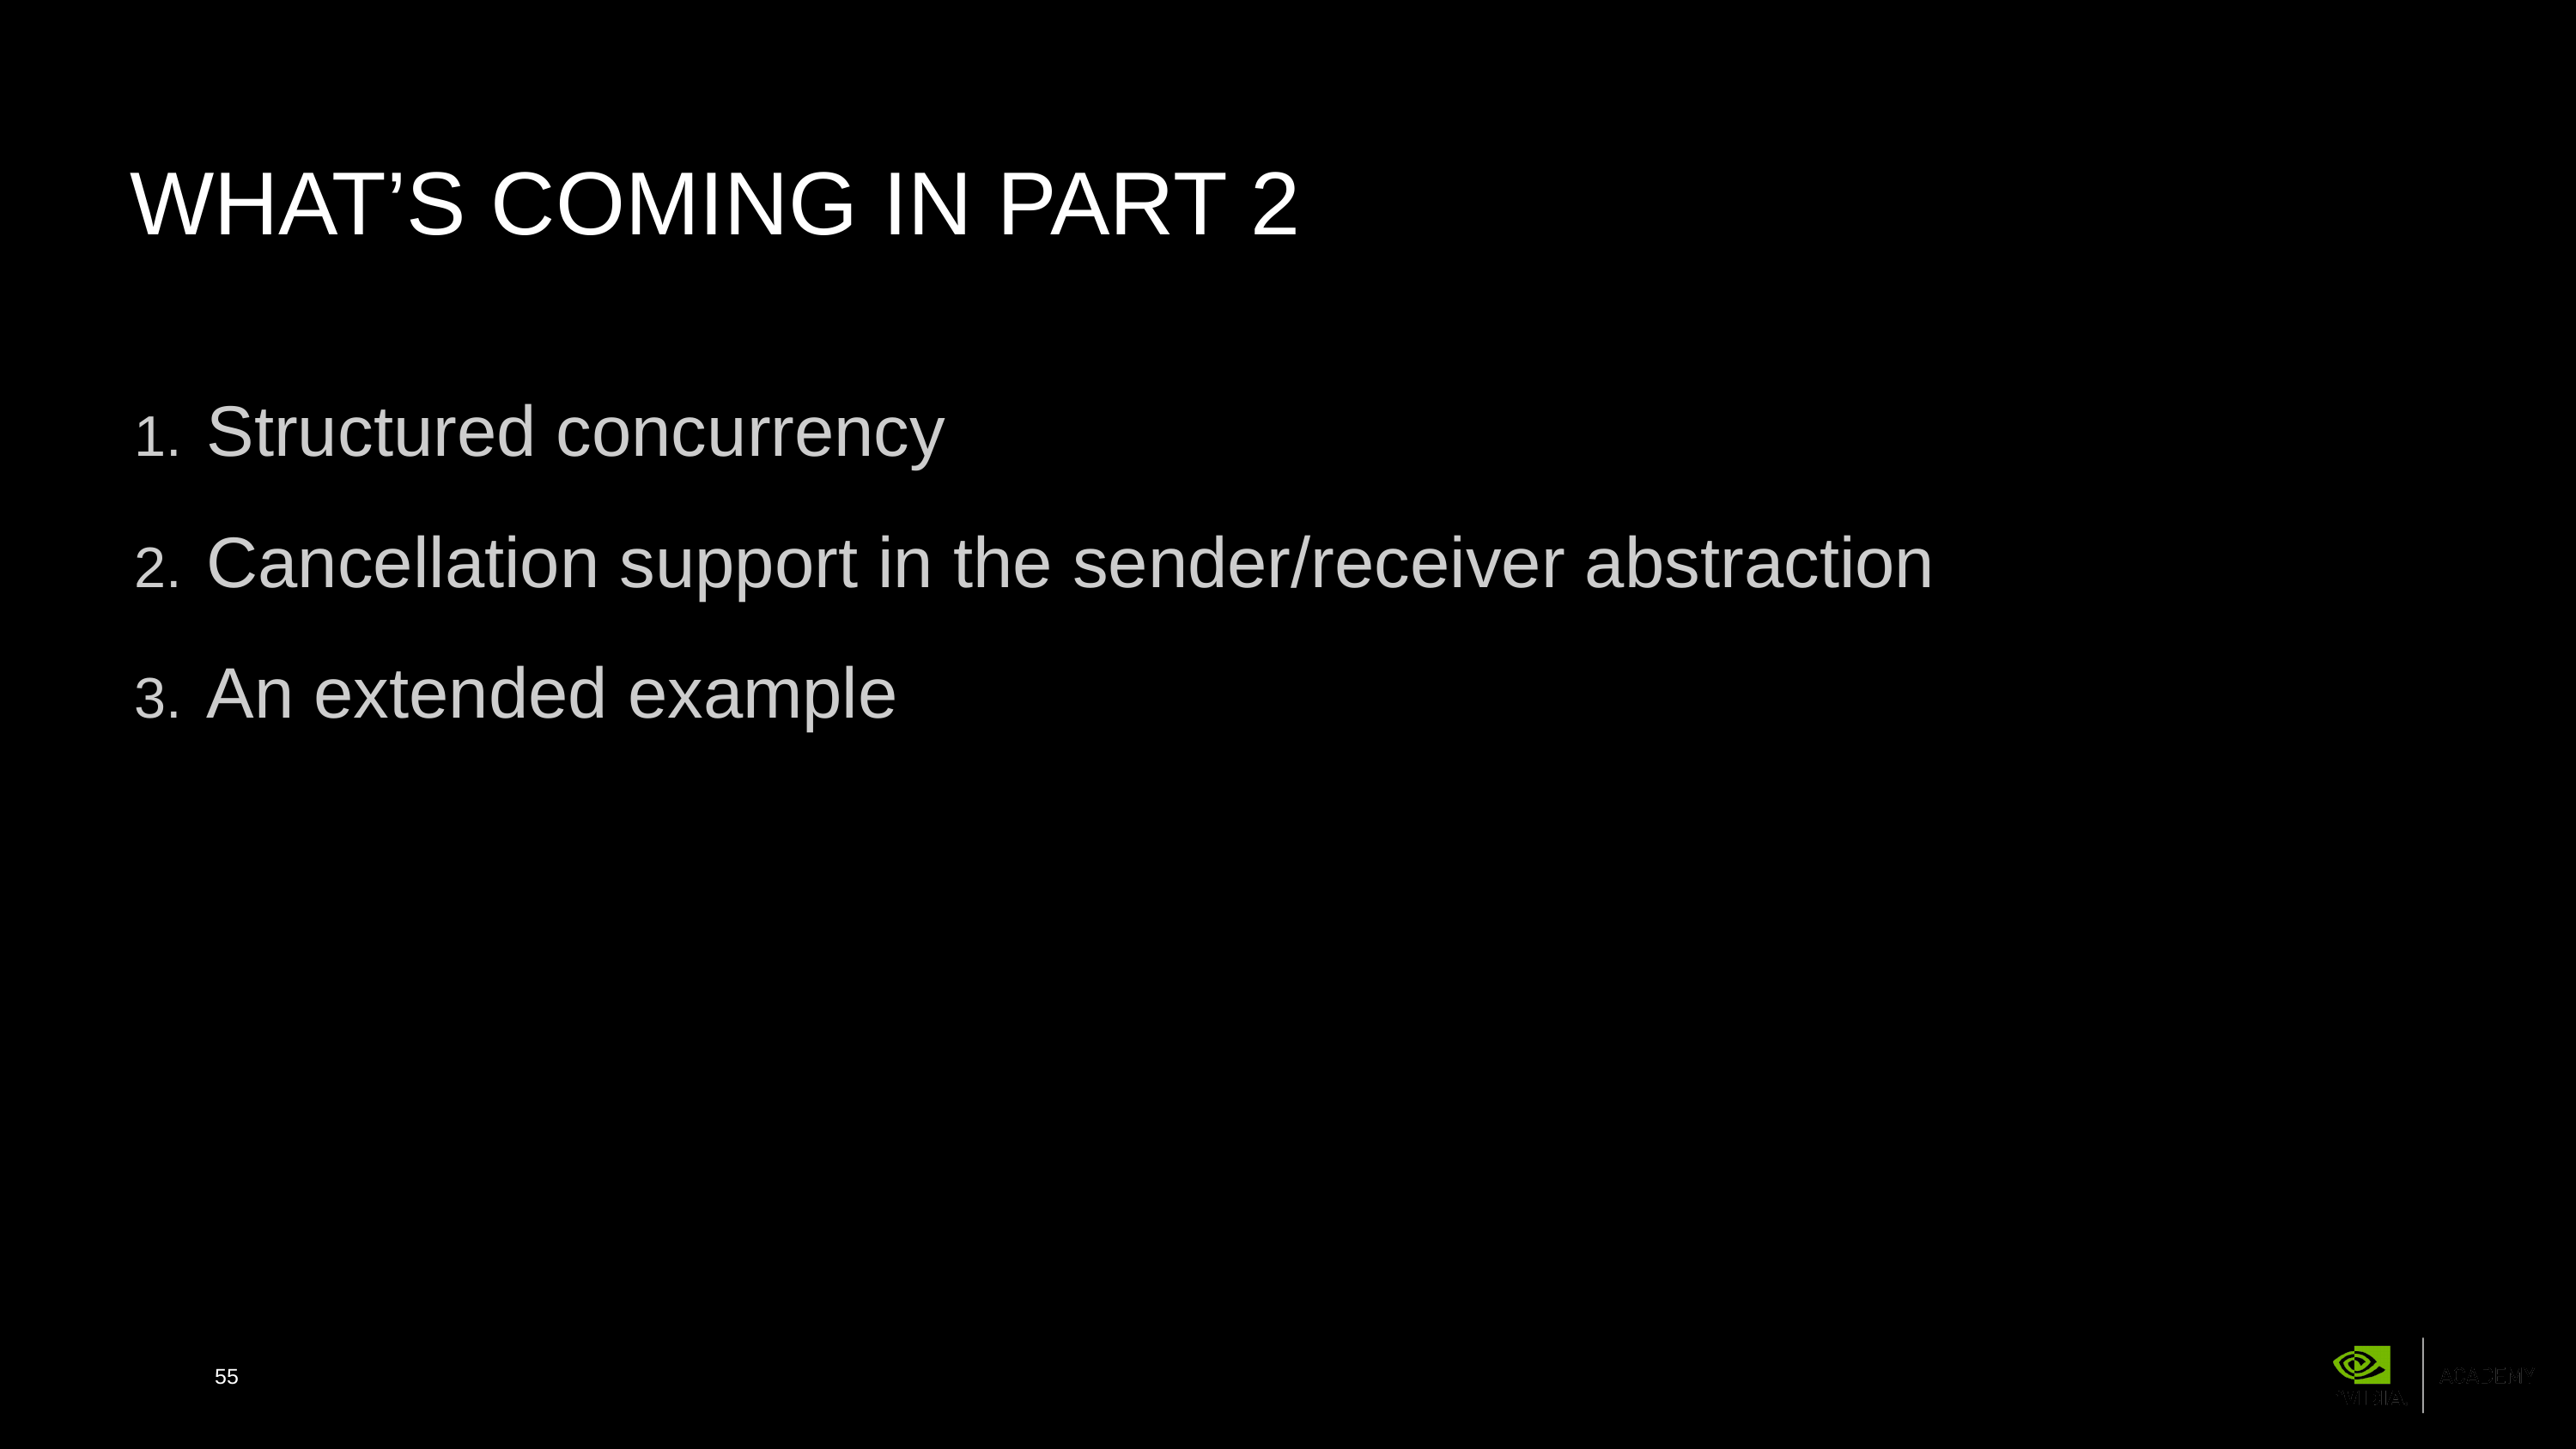

# what’s coming in part 2
Structured concurrency
Cancellation support in the sender/receiver abstraction
An extended example
55